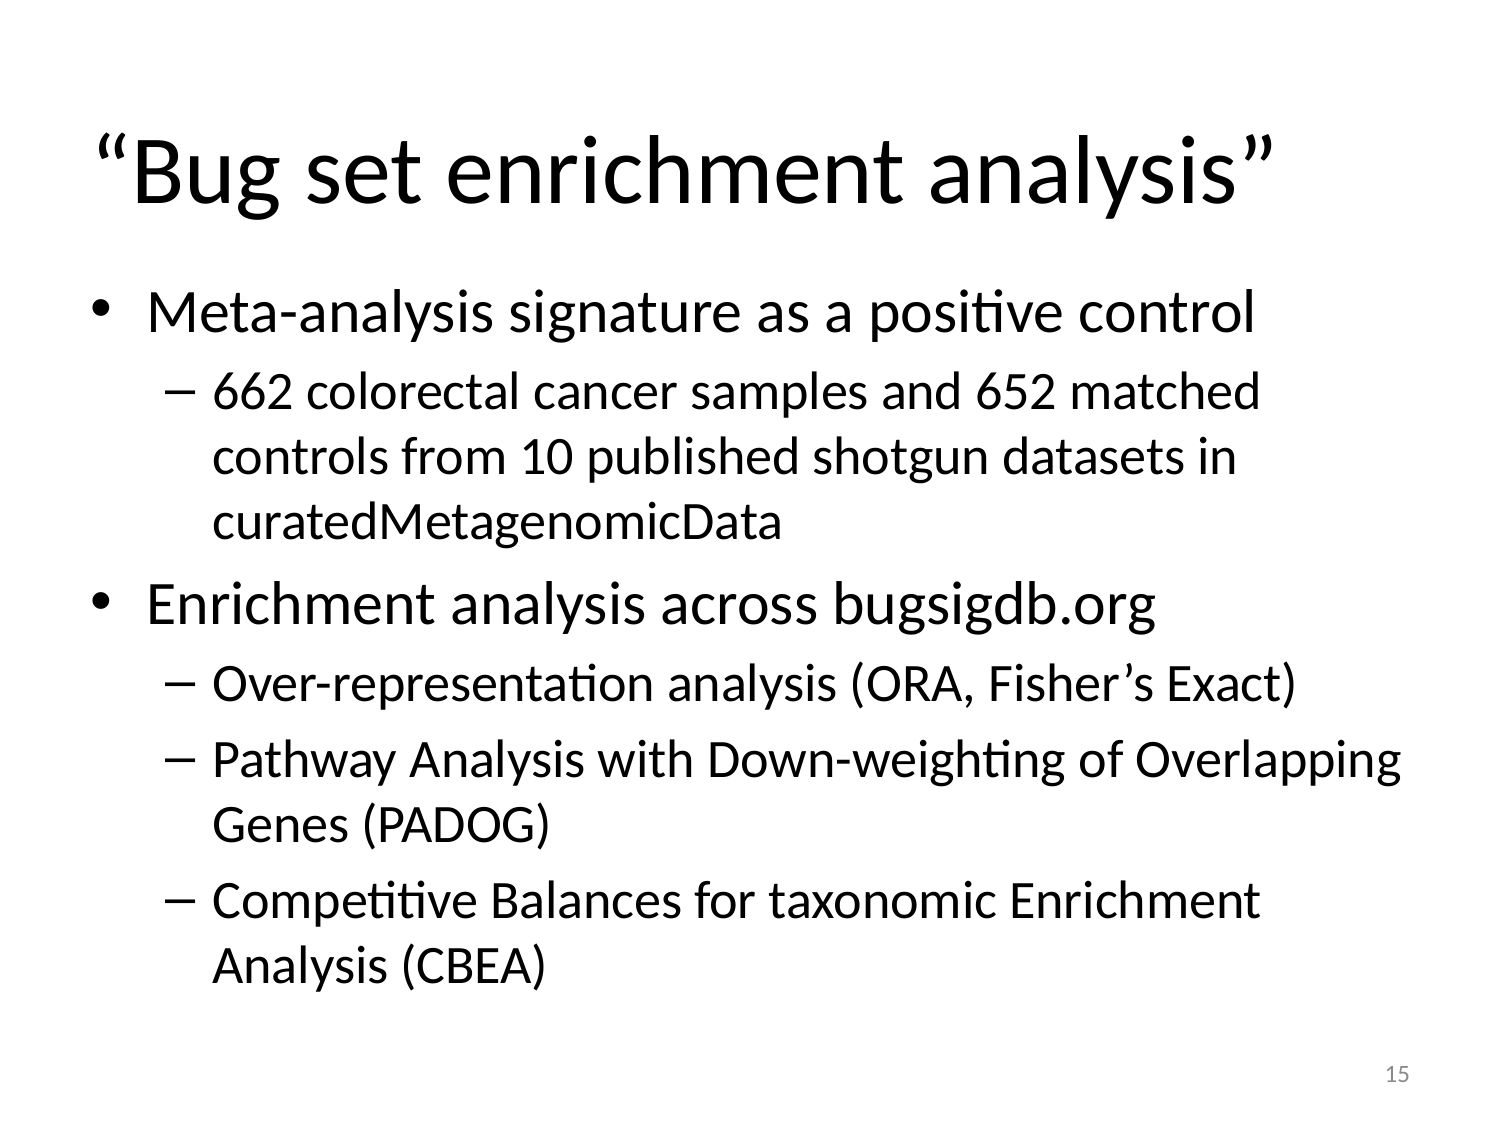

# “Bug set enrichment analysis”
Meta-analysis signature as a positive control
662 colorectal cancer samples and 652 matched controls from 10 published shotgun datasets in curatedMetagenomicData
Enrichment analysis across bugsigdb.org
Over-representation analysis (ORA, Fisher’s Exact)
Pathway Analysis with Down-weighting of Overlapping Genes (PADOG)
Competitive Balances for taxonomic Enrichment Analysis (CBEA)

15